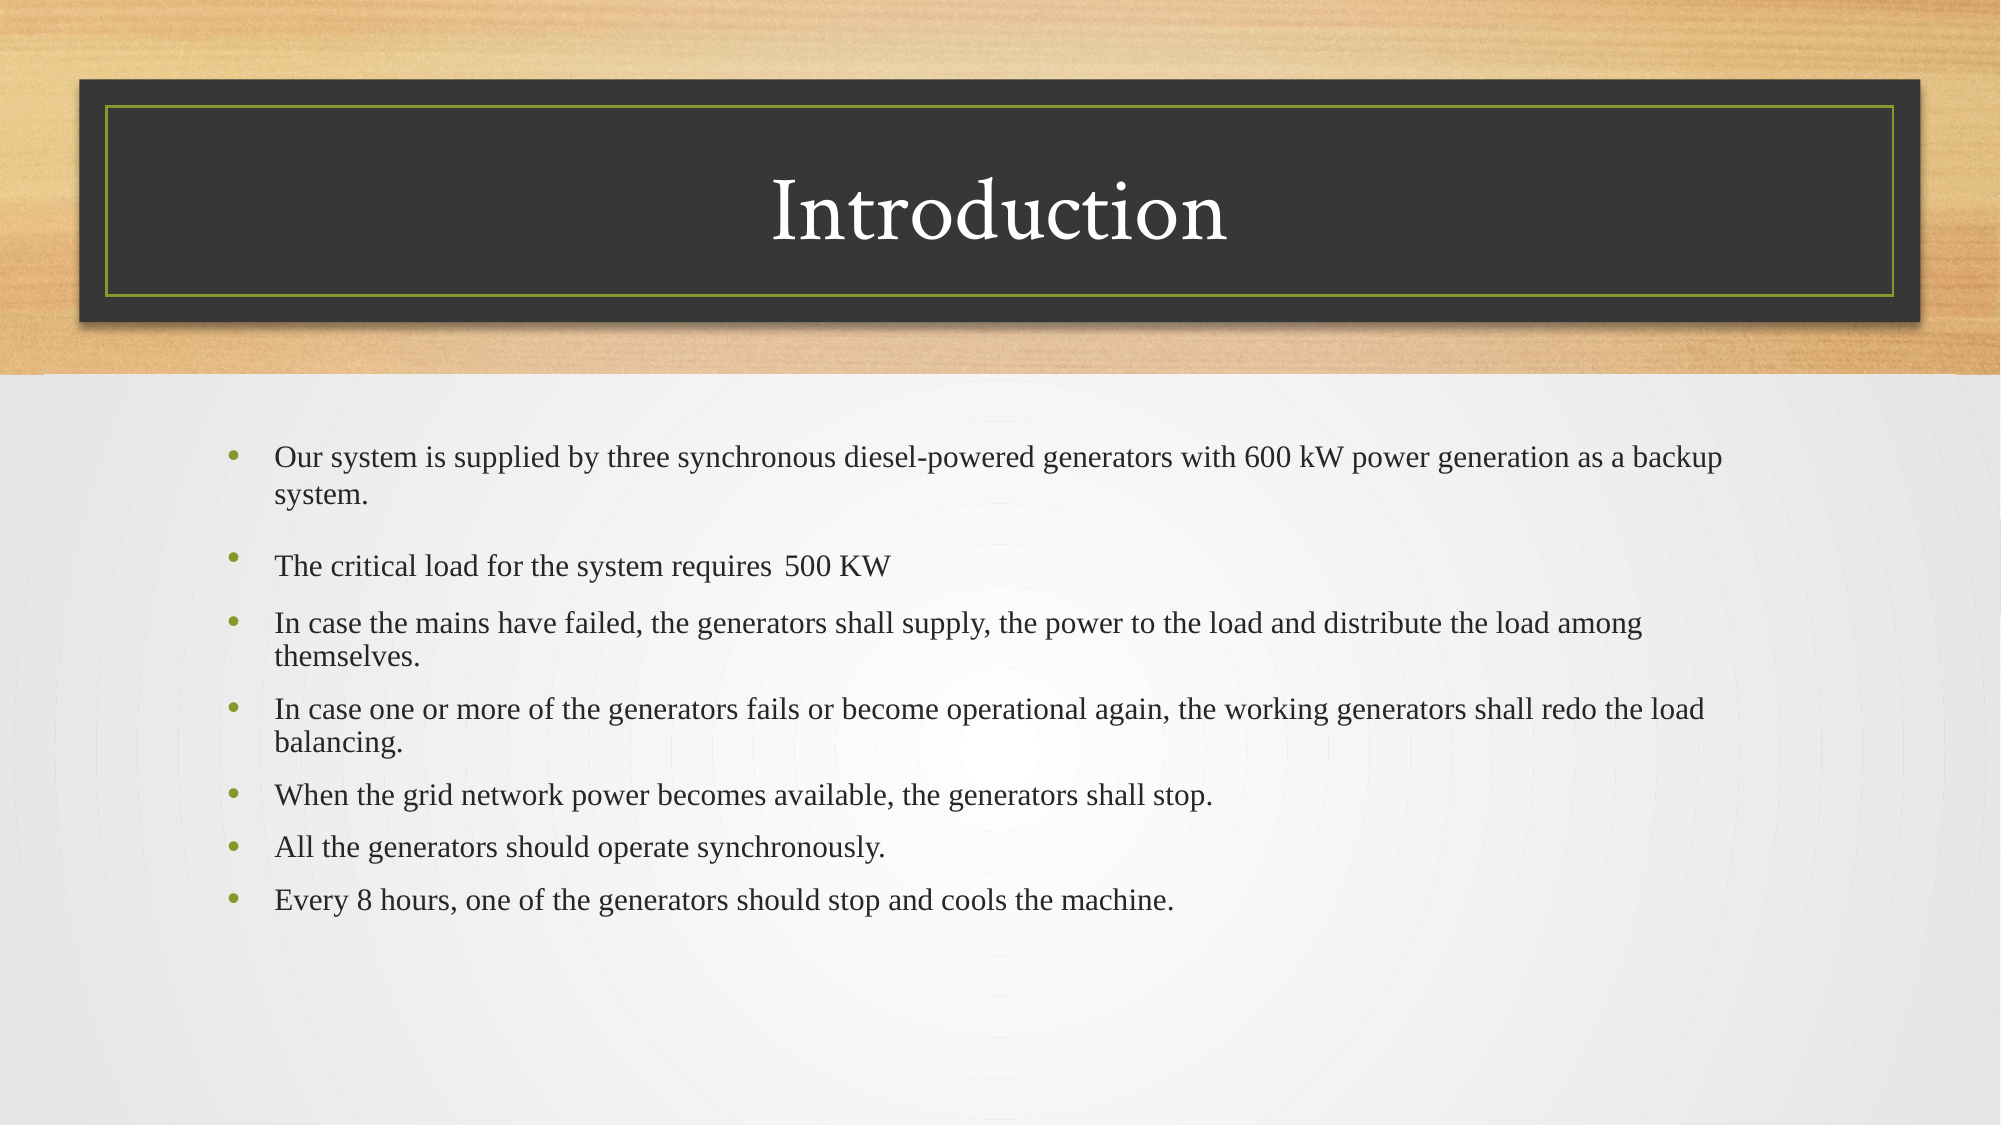

# Introduction

Our system is supplied by three synchronous diesel-powered generators with 600 kW power generation as a backup system.
The critical load for the system requires 500 KW
In case the mains have failed, the generators shall supply, the power to the load and distribute the load among themselves.
In case one or more of the generators fails or become operational again, the working generators shall redo the load balancing.
When the grid network power becomes available, the generators shall stop.
All the generators should operate synchronously.
Every 8 hours, one of the generators should stop and cools the machine.